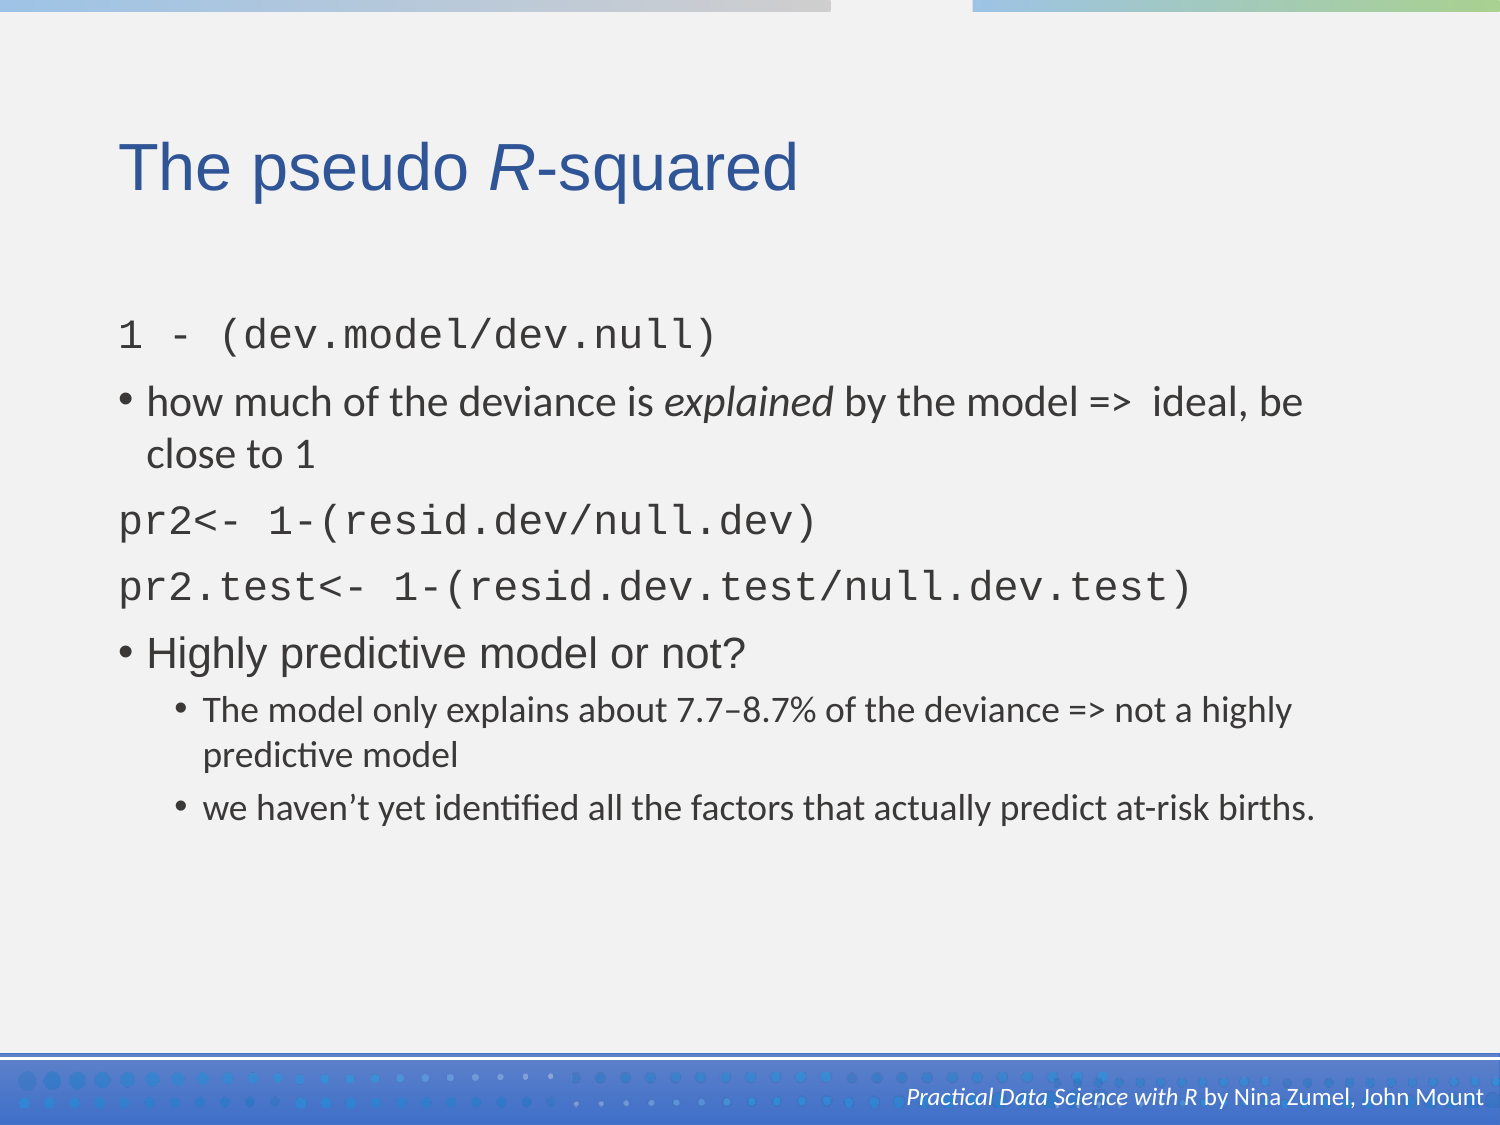

# The pseudo R-squared
1 - (dev.model/dev.null)
how much of the deviance is explained by the model =>  ideal, be close to 1
pr2<- 1-(resid.dev/null.dev)
pr2.test<- 1-(resid.dev.test/null.dev.test)
Highly predictive model or not?
The model only explains about 7.7–8.7% of the deviance => not a highly predictive model
we haven’t yet identified all the factors that actually predict at-risk births.
Practical Data Science with R by Nina Zumel, John Mount